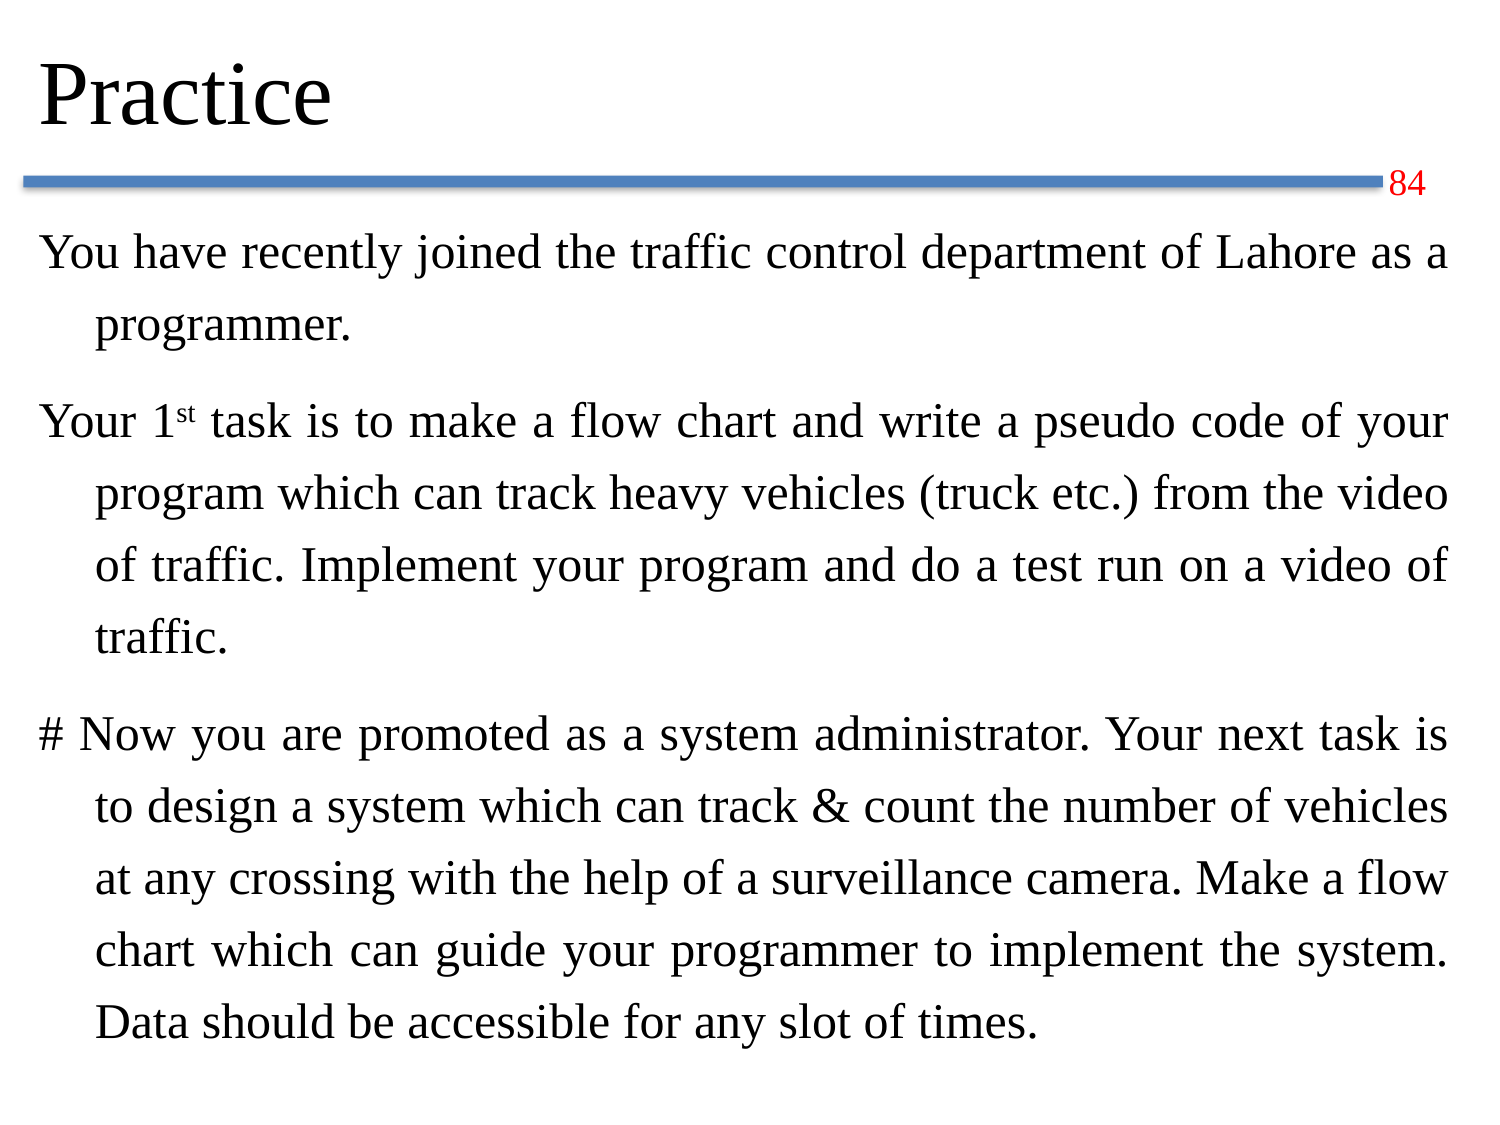

# Practice
You have recently joined the traffic control department of Lahore as a programmer.
Your 1st task is to make a flow chart and write a pseudo code of your program which can track heavy vehicles (truck etc.) from the video of traffic. Implement your program and do a test run on a video of traffic.
# Now you are promoted as a system administrator. Your next task is to design a system which can track & count the number of vehicles at any crossing with the help of a surveillance camera. Make a flow chart which can guide your programmer to implement the system. Data should be accessible for any slot of times.